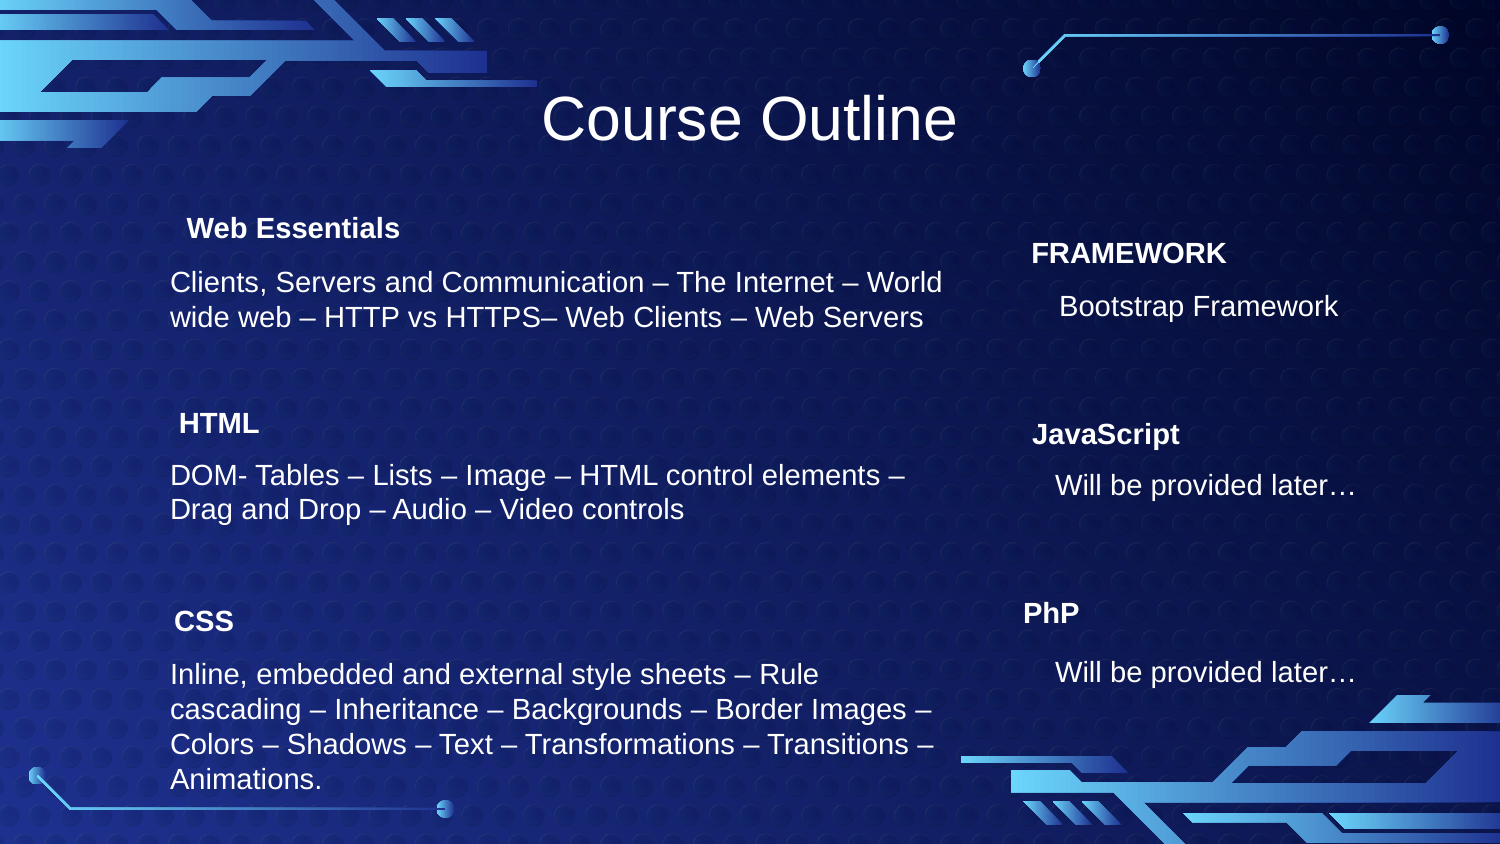

Course Outline

Web Essentials
FRAMEWORK
Clients, Servers and Communication – The Internet – World wide web – HTTP vs HTTPS– Web Clients – Web Servers
Bootstrap Framework
HTML
JavaScript
DOM- Tables – Lists – Image – HTML control elements – Drag and Drop – Audio – Video controls
Will be provided later…
PhP
CSS
Will be provided later…
Inline, embedded and external style sheets – Rule cascading – Inheritance – Backgrounds – Border Images – Colors – Shadows – Text – Transformations – Transitions – Animations.